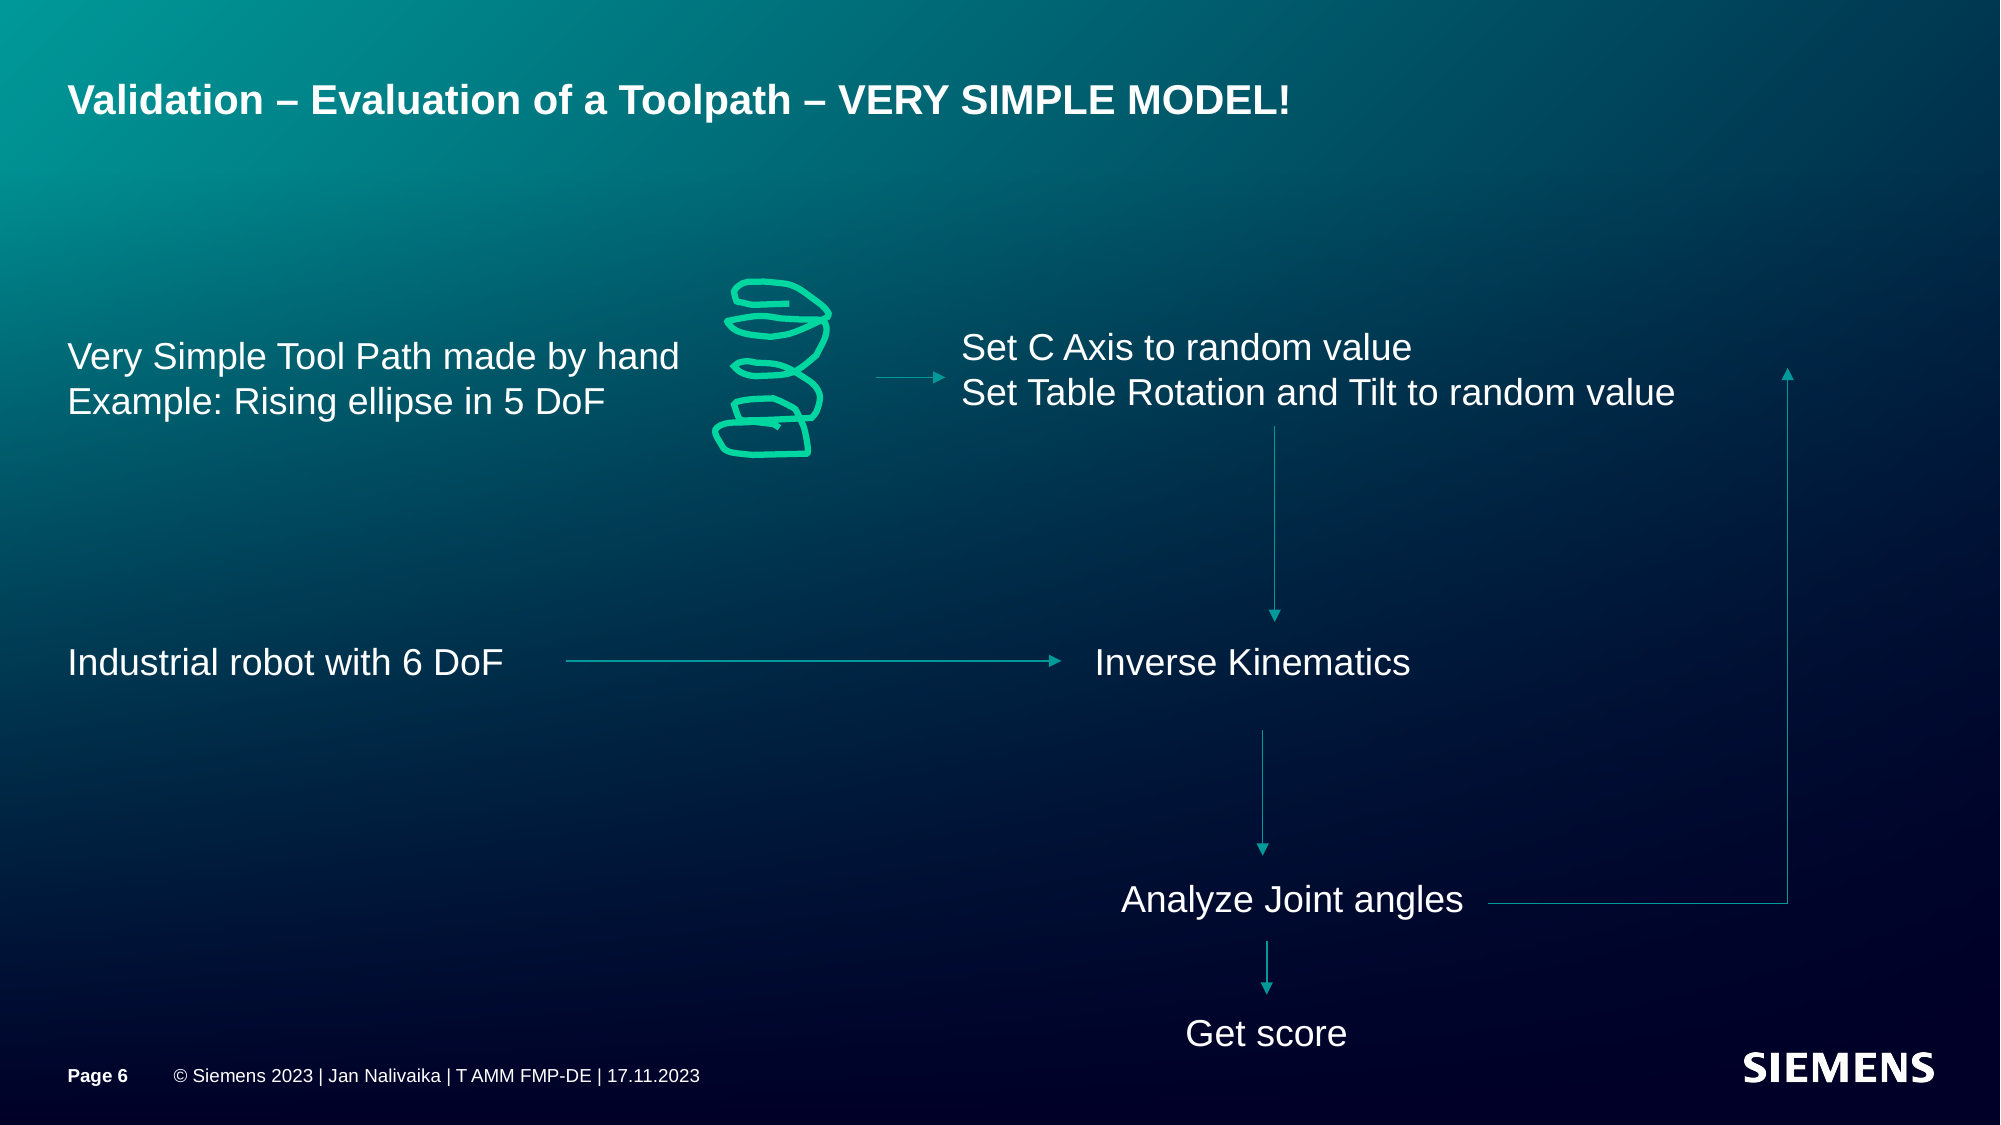

# Validation – Evaluation of a Toolpath – VERY SIMPLE MODEL!

Set C Axis to random value
Set Table Rotation and Tilt to random value
Very Simple Tool Path made by hand
Example: Rising ellipse in 5 DoF
Inverse Kinematics
Industrial robot with 6 DoF
Analyze Joint angles
Get score
Page 6
© Siemens 2023 | Jan Nalivaika | T AMM FMP-DE | 17.11.2023